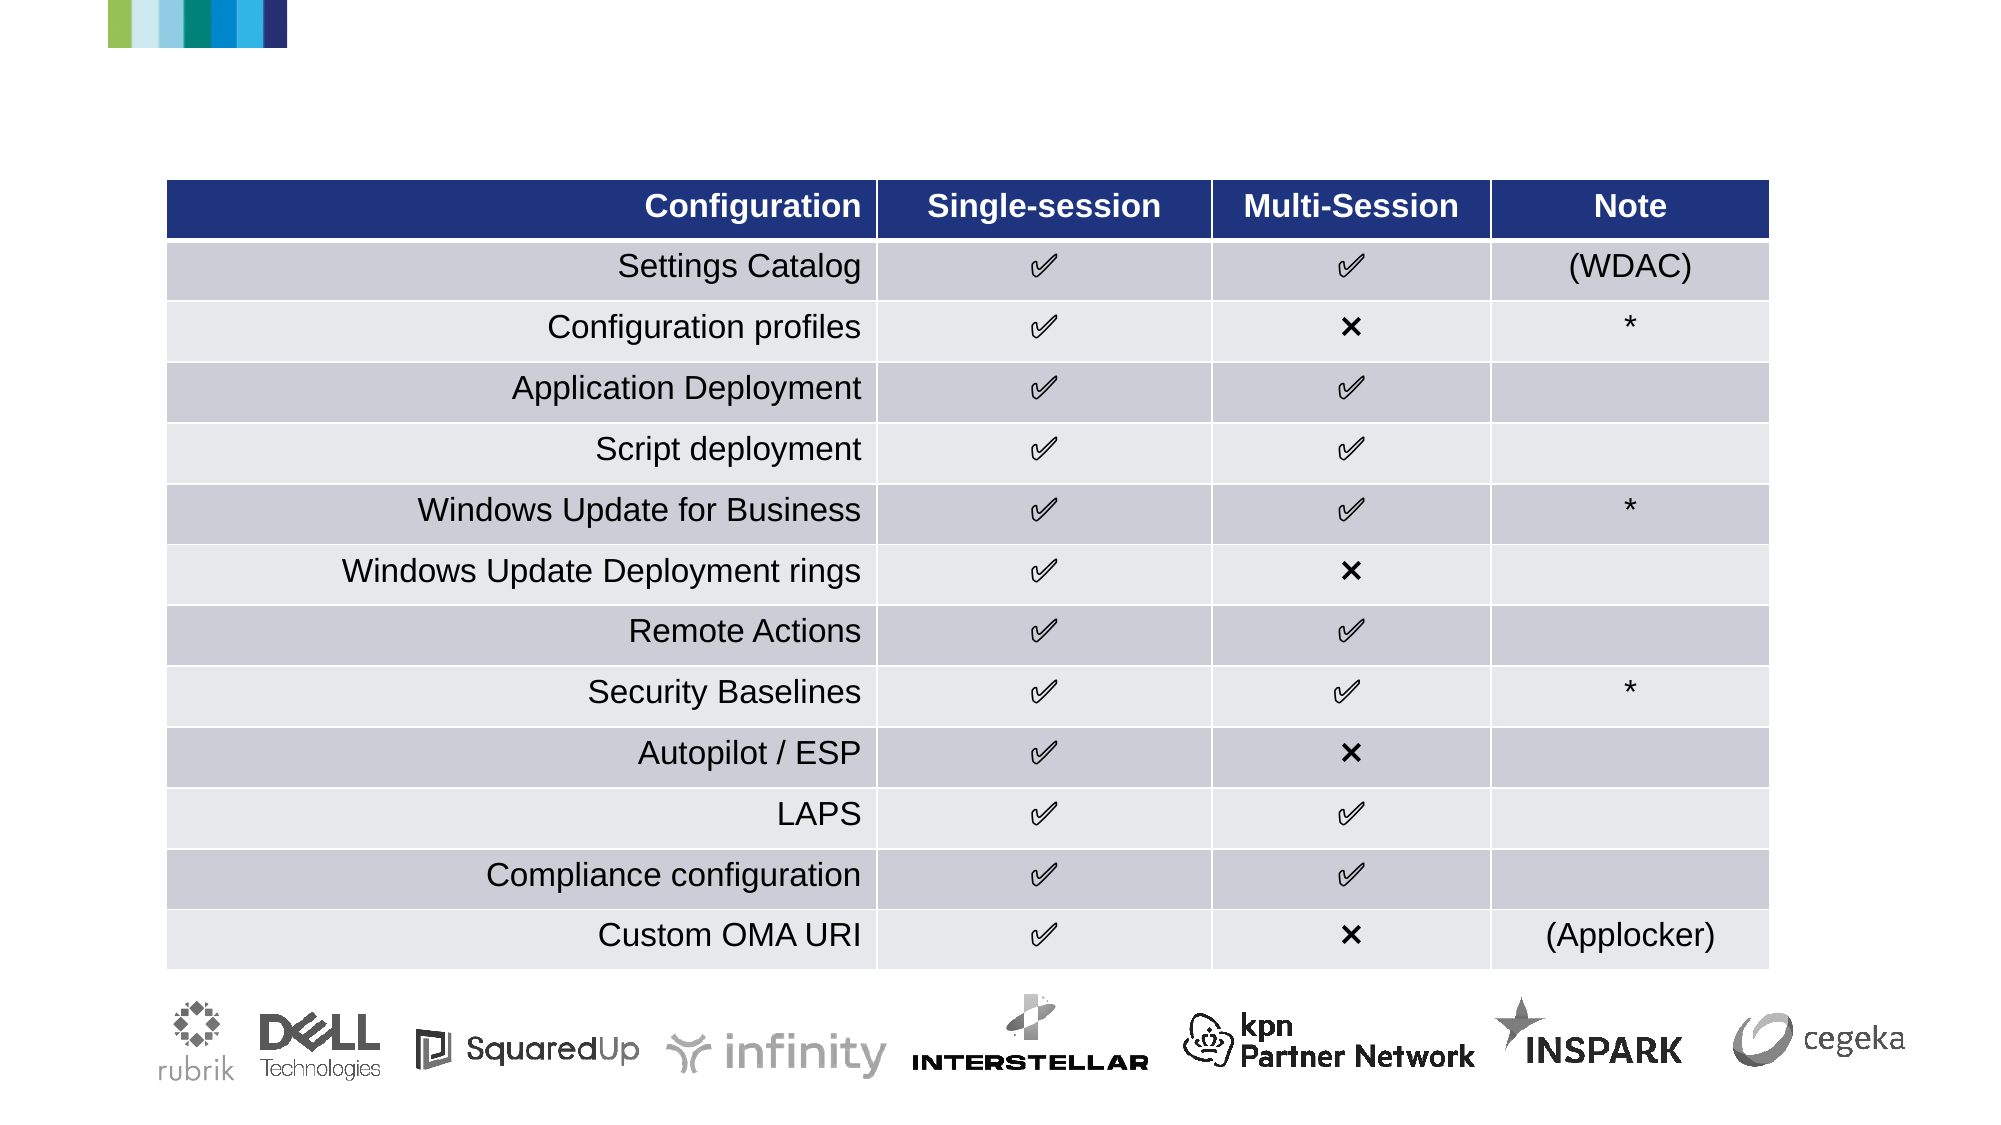

Multi-session
What’s supported
| Configuration | Single-session | Multi-Session | Note |
| --- | --- | --- | --- |
| Settings Catalog | ✅ | ✅ | (WDAC) |
| Configuration profiles | ✅ | ❌ | \* |
| Application Deployment | ✅ | ✅ |  |
| Script deployment | ✅ | ✅ |  |
| Windows Update for Business | ✅ | ✅ | \* |
| Windows Update Deployment rings | ✅ | ❌ |  |
| Remote Actions | ✅ | ✅ |  |
| Security Baselines | ✅ | ✅ | \* |
| Autopilot / ESP | ✅ | ❌ |  |
| LAPS | ✅ | ✅ |  |
| Compliance configuration | ✅ | ✅ |  |
| Custom OMA URI | ✅ | ❌ | (Applocker) |